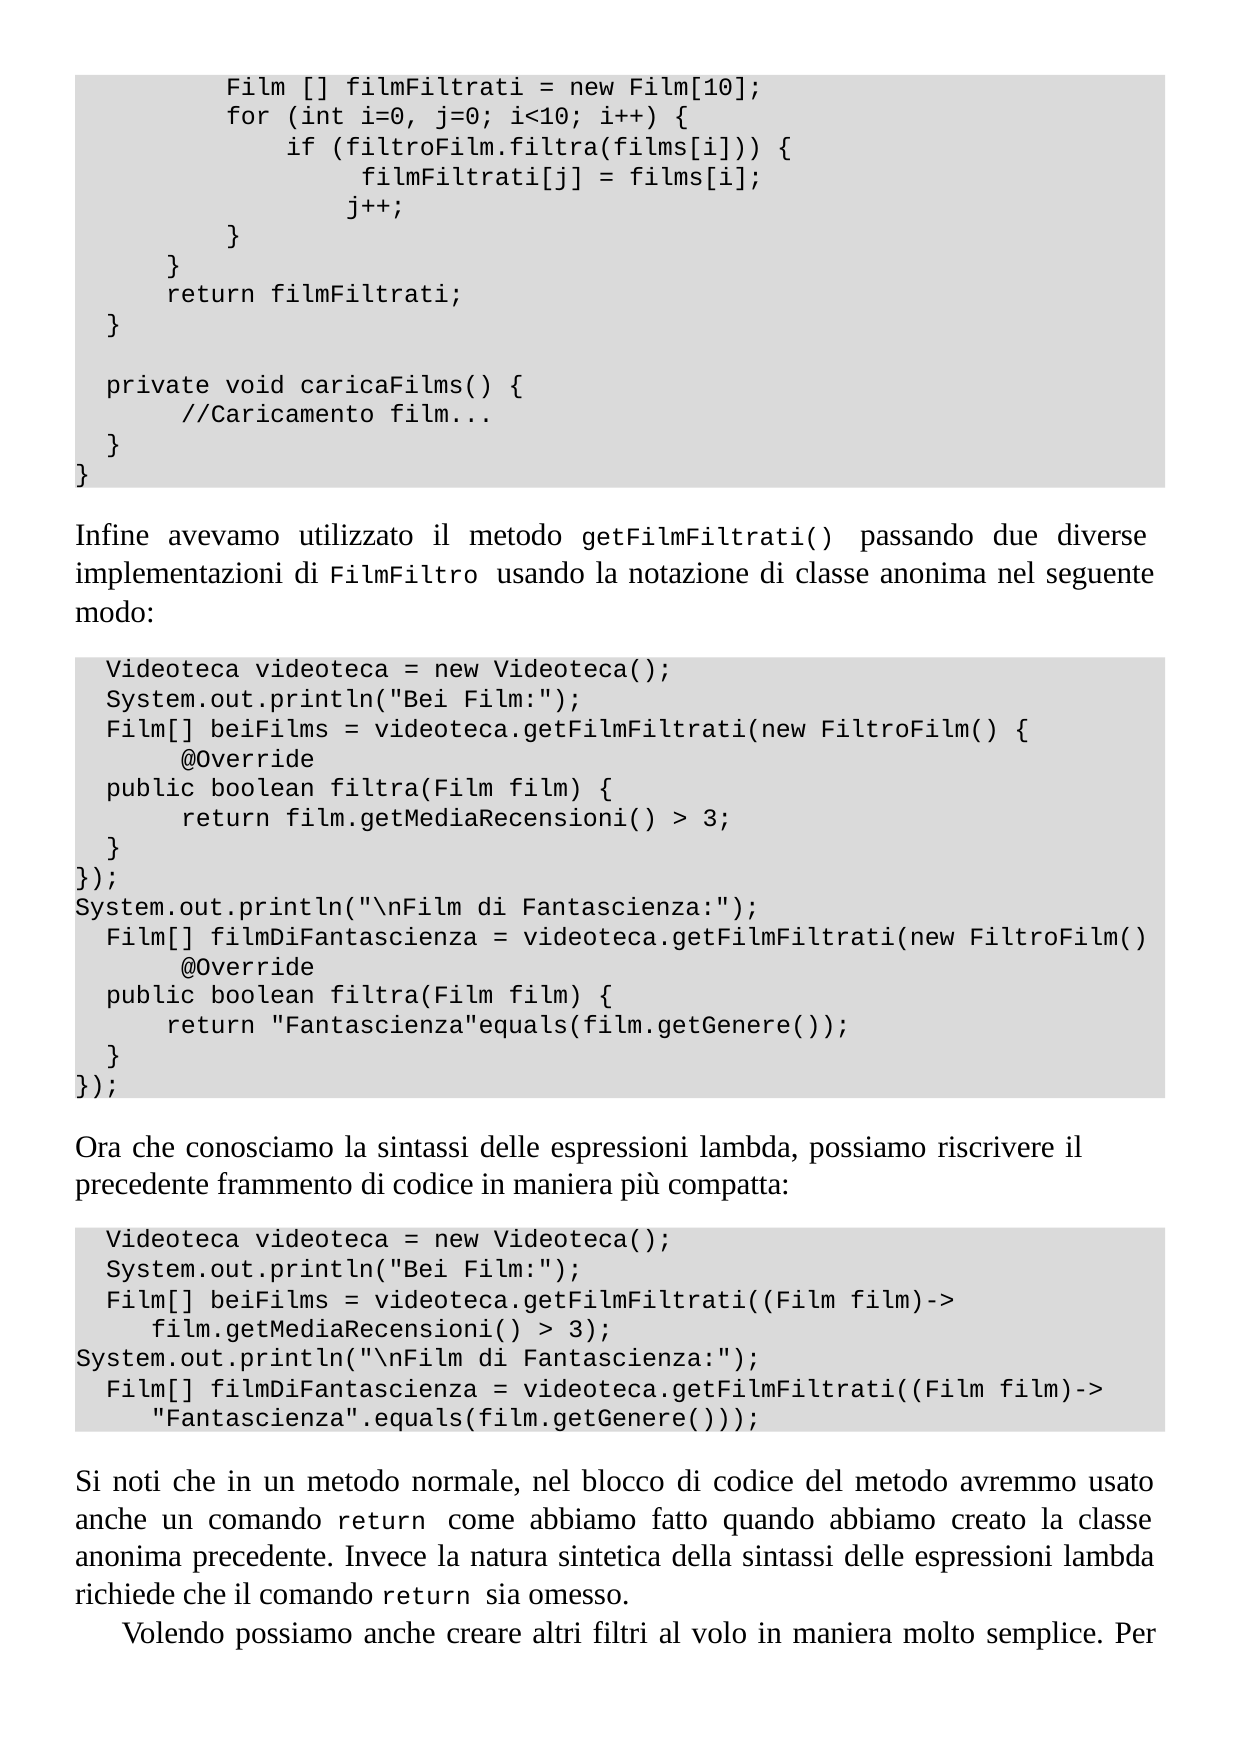

Film [] filmFiltrati = new Film[10];
for (int i=0, j=0; i<10; i++) {
if (filtroFilm.filtra(films[i])) {  filmFiltrati[j] = films[i];  j++;
}
}
return filmFiltrati;
}

private void caricaFilms() {
//Caricamento film...
}
}
Infine avevamo utilizzato il metodo getFilmFiltrati() passando due diverse  implementazioni di FilmFiltro usando la notazione di classe anonima nel seguente  modo:
Videoteca videoteca = new Videoteca();
System.out.println("Bei Film:");
Film[] beiFilms = videoteca.getFilmFiltrati(new FiltroFilm() {  @Override
public boolean filtra(Film film) {
return film.getMediaRecensioni() > 3;
}
});
System.out.println("\nFilm di Fantascienza:");
Film[] filmDiFantascienza = videoteca.getFilmFiltrati(new FiltroFilm()  @Override
public boolean filtra(Film film) {
return "Fantascienza"equals(film.getGenere());
}
});
Ora che conosciamo la sintassi delle espressioni lambda, possiamo riscrivere il  precedente frammento di codice in maniera più compatta:
Videoteca videoteca = new Videoteca();
System.out.println("Bei Film:");
Film[] beiFilms = videoteca.getFilmFiltrati((Film film)->  film.getMediaRecensioni() > 3);
System.out.println("\nFilm di Fantascienza:");
Film[] filmDiFantascienza = videoteca.getFilmFiltrati((Film film)->  "Fantascienza".equals(film.getGenere()));
Si noti che in un metodo normale, nel blocco di codice del metodo avremmo usato  anche un comando return come abbiamo fatto quando abbiamo creato la classe  anonima precedente. Invece la natura sintetica della sintassi delle espressioni lambda  richiede che il comando return sia omesso.
Volendo possiamo anche creare altri filtri al volo in maniera molto semplice. Per